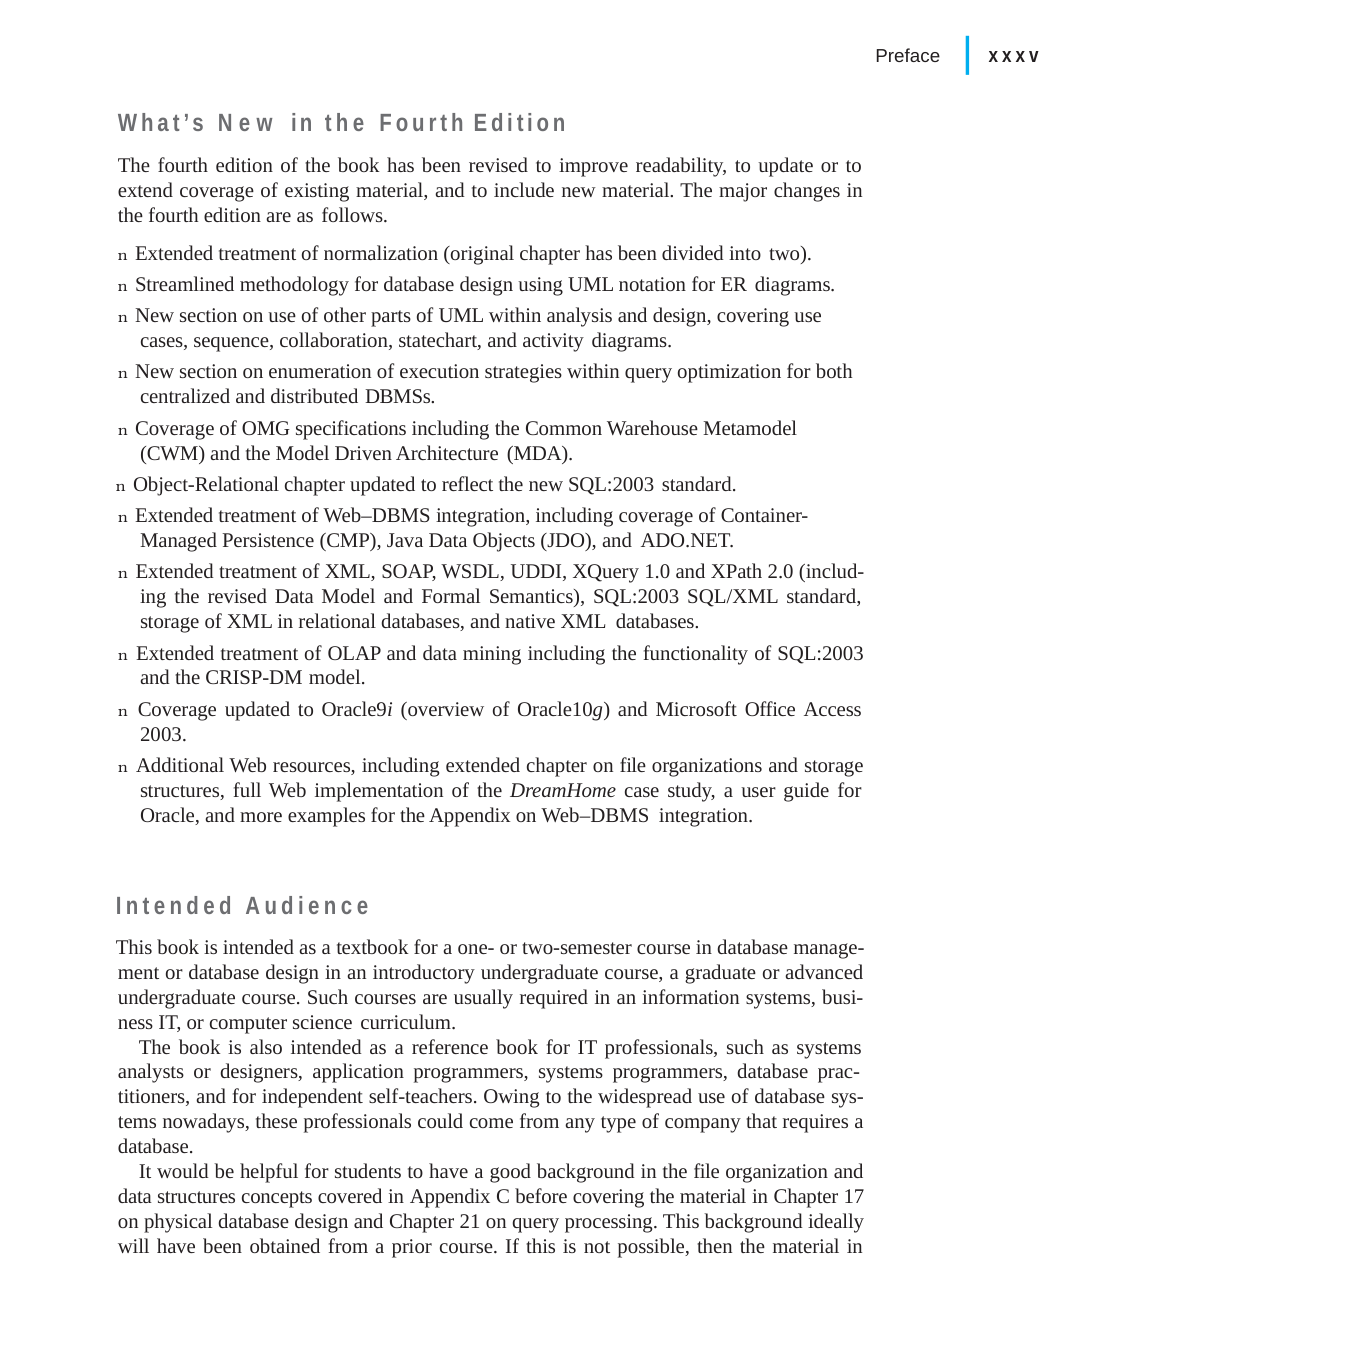

|
xxxv
Preface
What’s New in the Fourth Edition
The fourth edition of the book has been revised to improve readability, to update or to  extend coverage of existing material, and to include new material. The major changes in  the fourth edition are as follows.
n Extended treatment of normalization (original chapter has been divided into two).
n Streamlined methodology for database design using UML notation for ER diagrams.
n New section on use of other parts of UML within analysis and design, covering use  cases, sequence, collaboration, statechart, and activity diagrams.
n New section on enumeration of execution strategies within query optimization for both  centralized and distributed DBMSs.
n Coverage of OMG specifications including the Common Warehouse Metamodel  (CWM) and the Model Driven Architecture (MDA).
n Object-Relational chapter updated to reflect the new SQL:2003 standard.
n Extended treatment of Web–DBMS integration, including coverage of Container-  Managed Persistence (CMP), Java Data Objects (JDO), and ADO.NET.
n Extended treatment of XML, SOAP, WSDL, UDDI, XQuery 1.0 and XPath 2.0 (includ-  ing the revised Data Model and Formal Semantics), SQL:2003 SQL/XML standard,  storage of XML in relational databases, and native XML databases.
n Extended treatment of OLAP and data mining including the functionality of SQL:2003  and the CRISP-DM model.
n Coverage updated to Oracle9i (overview of Oracle10g) and Microsoft Office Access  2003.
n Additional Web resources, including extended chapter on file organizations and storage  structures, full Web implementation of the DreamHome case study, a user guide for  Oracle, and more examples for the Appendix on Web–DBMS integration.

Intended Audience
This book is intended as a textbook for a one- or two-semester course in database manage-  ment or database design in an introductory undergraduate course, a graduate or advanced  undergraduate course. Such courses are usually required in an information systems, busi-  ness IT, or computer science curriculum.
The book is also intended as a reference book for IT professionals, such as systems  analysts or designers, application programmers, systems programmers, database prac-  titioners, and for independent self-teachers. Owing to the widespread use of database sys-  tems nowadays, these professionals could come from any type of company that requires a  database.
It would be helpful for students to have a good background in the file organization and  data structures concepts covered in Appendix C before covering the material in Chapter 17  on physical database design and Chapter 21 on query processing. This background ideally  will have been obtained from a prior course. If this is not possible, then the material in